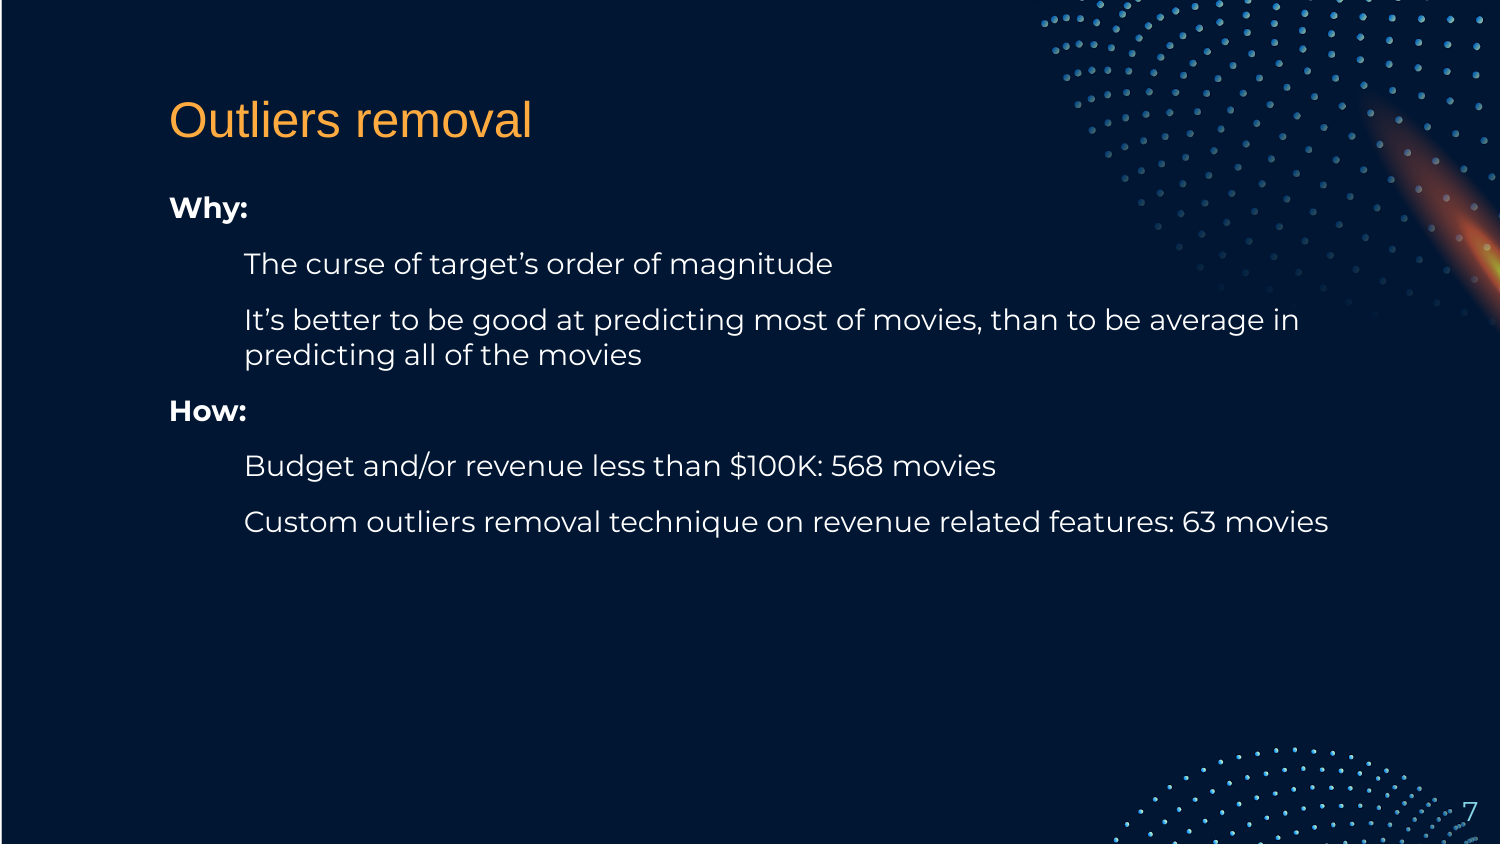

# Outliers removal
Why:
The curse of target’s order of magnitude
It’s better to be good at predicting most of movies, than to be average in predicting all of the movies
How:
Budget and/or revenue less than $100K: 568 movies
Custom outliers removal technique on revenue related features: 63 movies
7